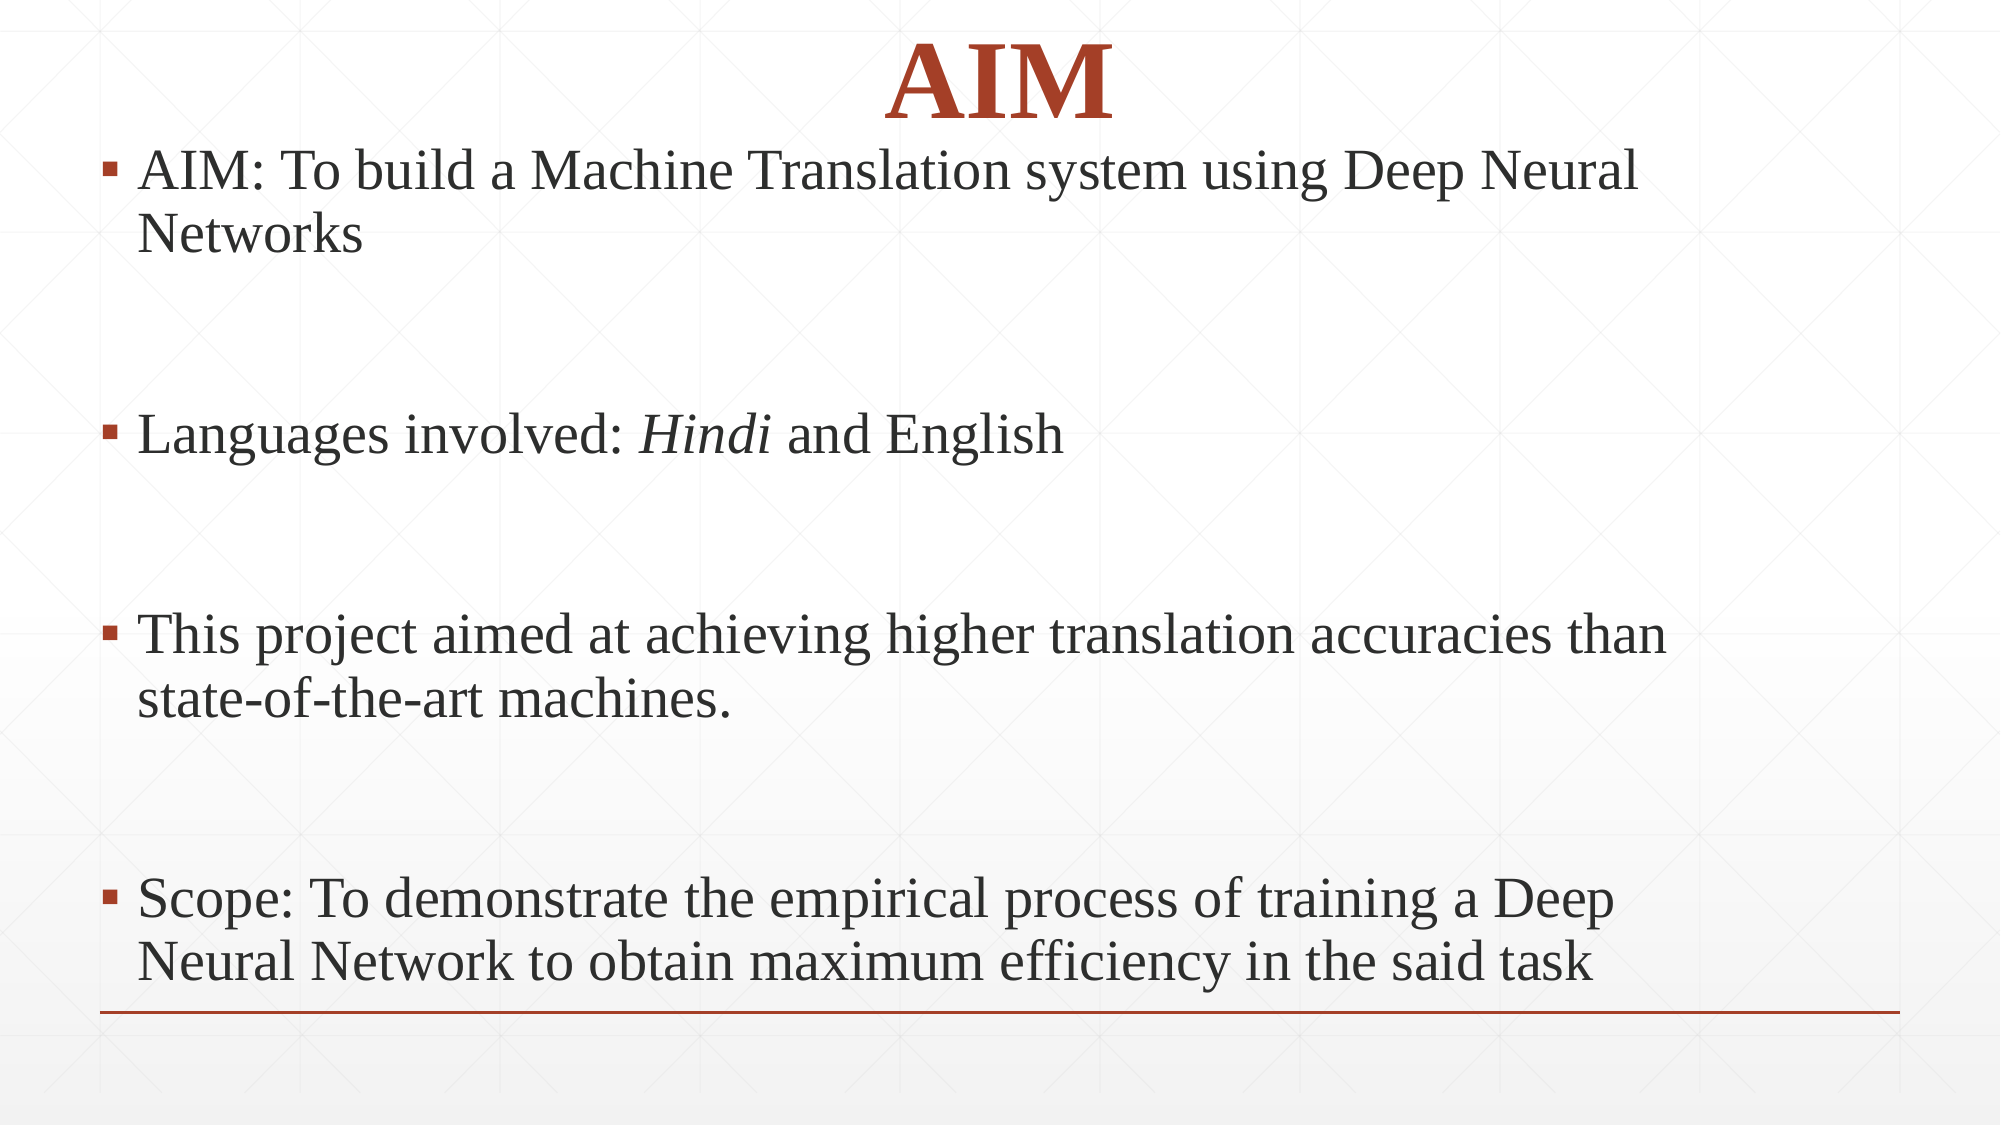

# AIM
AIM: To build a Machine Translation system using Deep Neural Networks

Languages involved: Hindi and English

This project aimed at achieving higher translation accuracies than state-of-the-art machines.

Scope: To demonstrate the empirical process of training a Deep Neural Network to obtain maximum efficiency in the said task